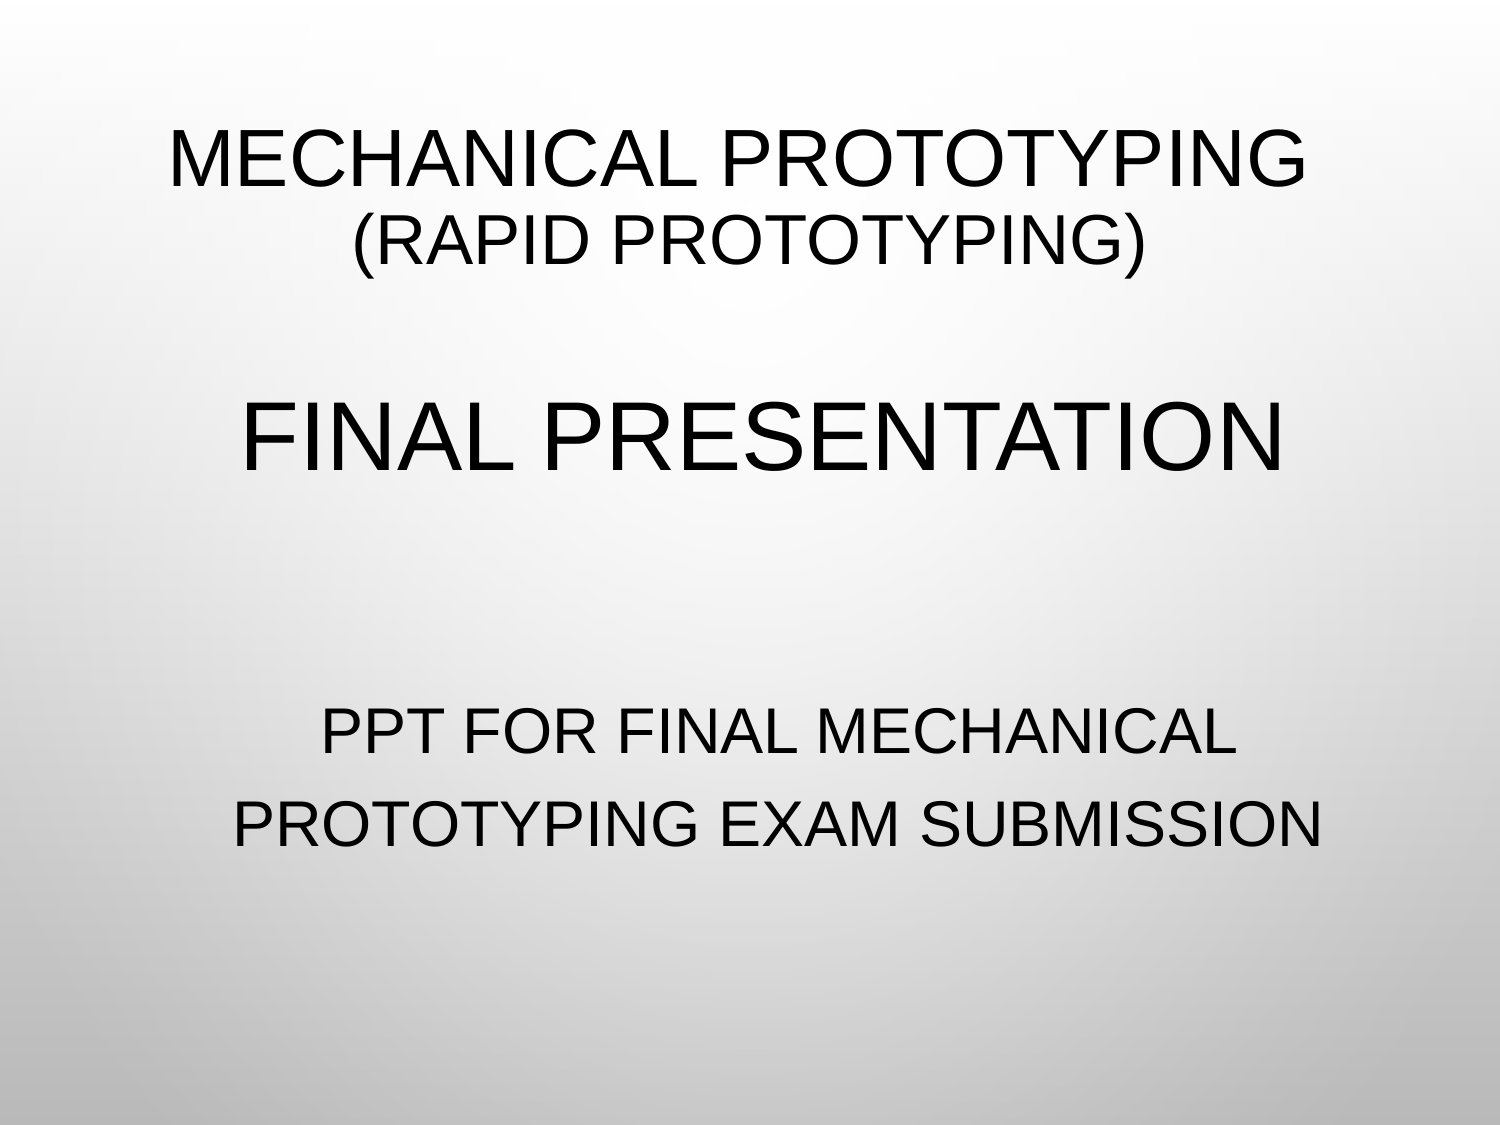

# Mechanical Prototyping
(Rapid Prototyping)

 Final Presentation

PPT for final Mechanical Prototyping Exam Submission